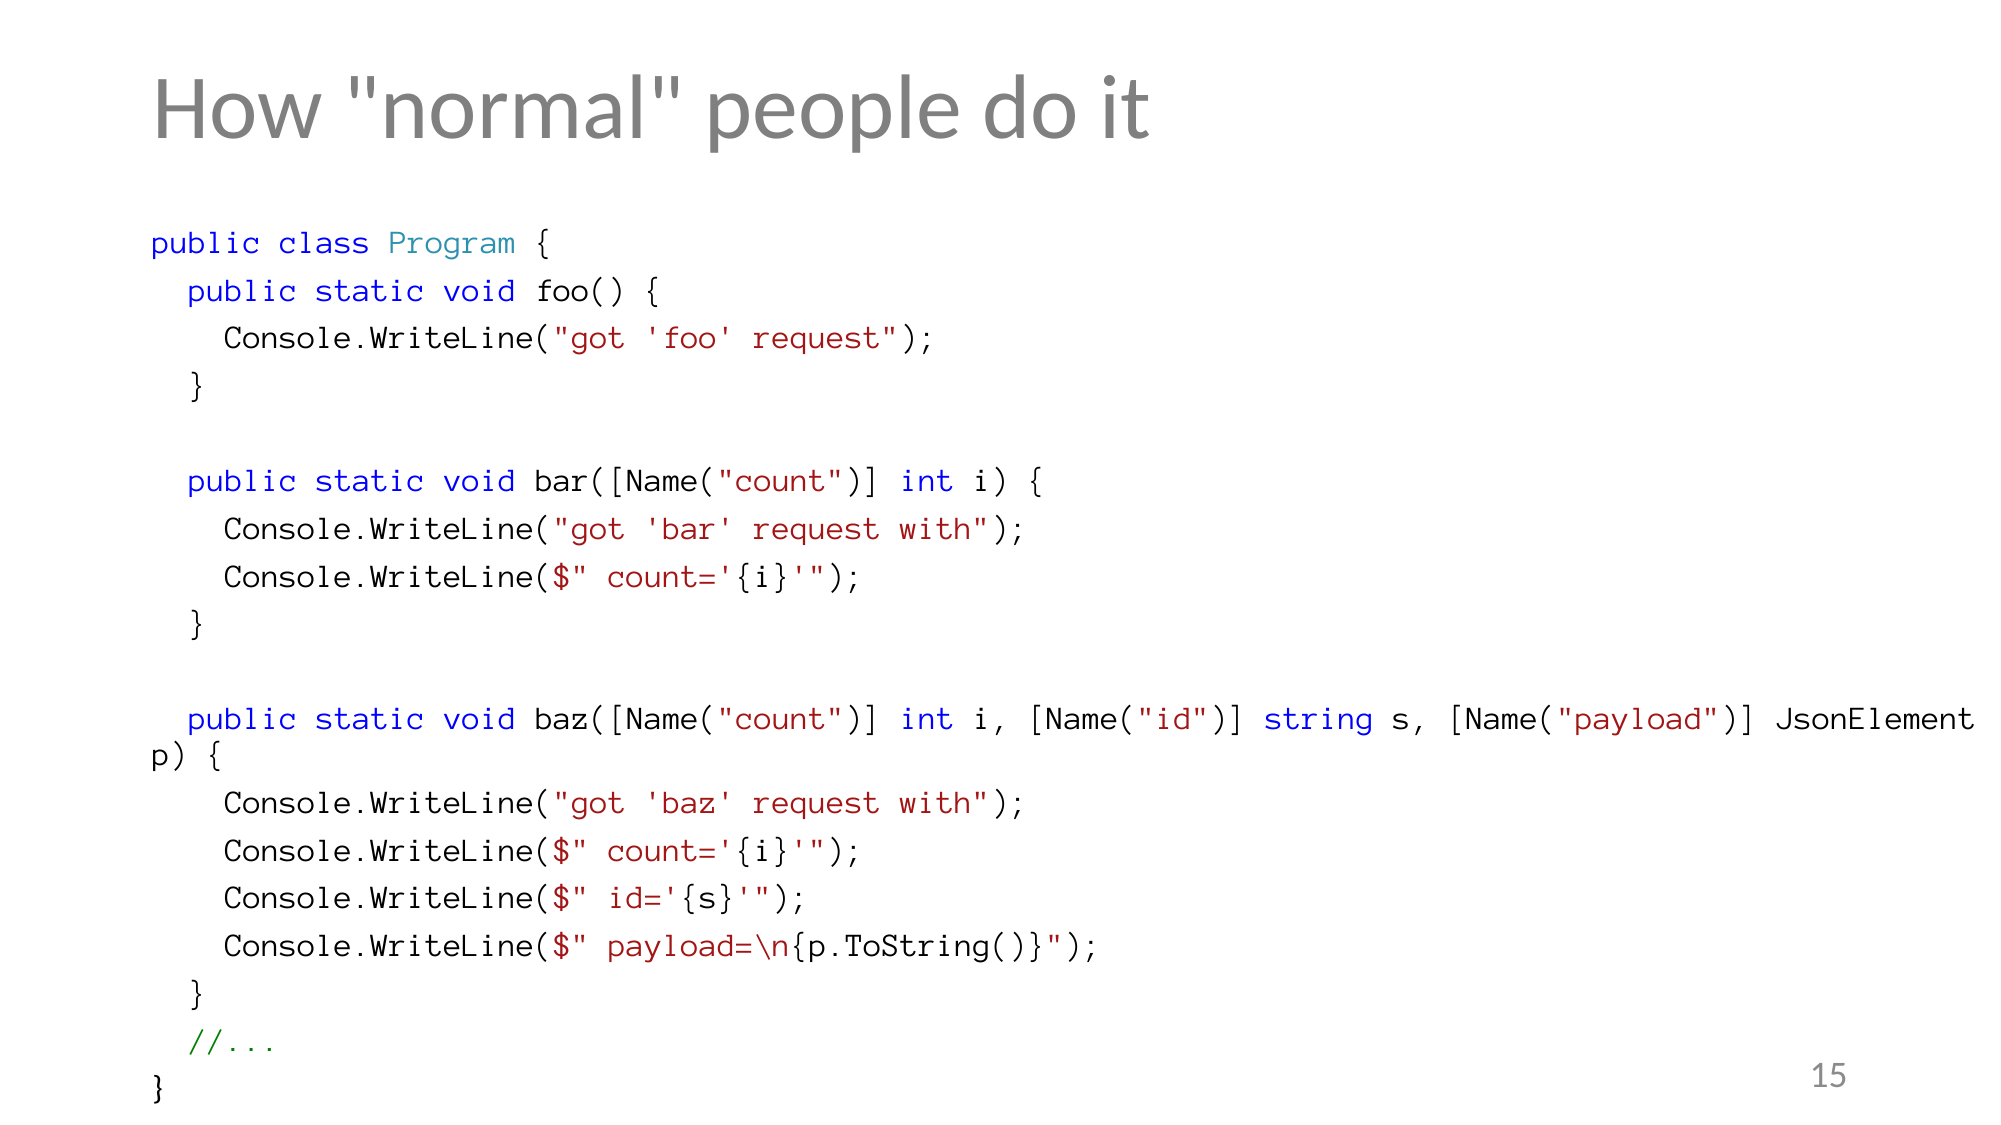

# How "normal" people do it
public class Program {
  public static void foo() {
    Console.WriteLine("got 'foo' request");
  }

  public static void bar([Name("count")] int i) {
    Console.WriteLine("got 'bar' request with");
    Console.WriteLine($" count='{i}'");
  }

  public static void baz([Name("count")] int i, [Name("id")] string s, [Name("payload")] JsonElement p) {
    Console.WriteLine("got 'baz' request with");
    Console.WriteLine($" count='{i}'");
    Console.WriteLine($" id='{s}'");
    Console.WriteLine($" payload=\n{p.ToString()}");
  }
  //...
}
15